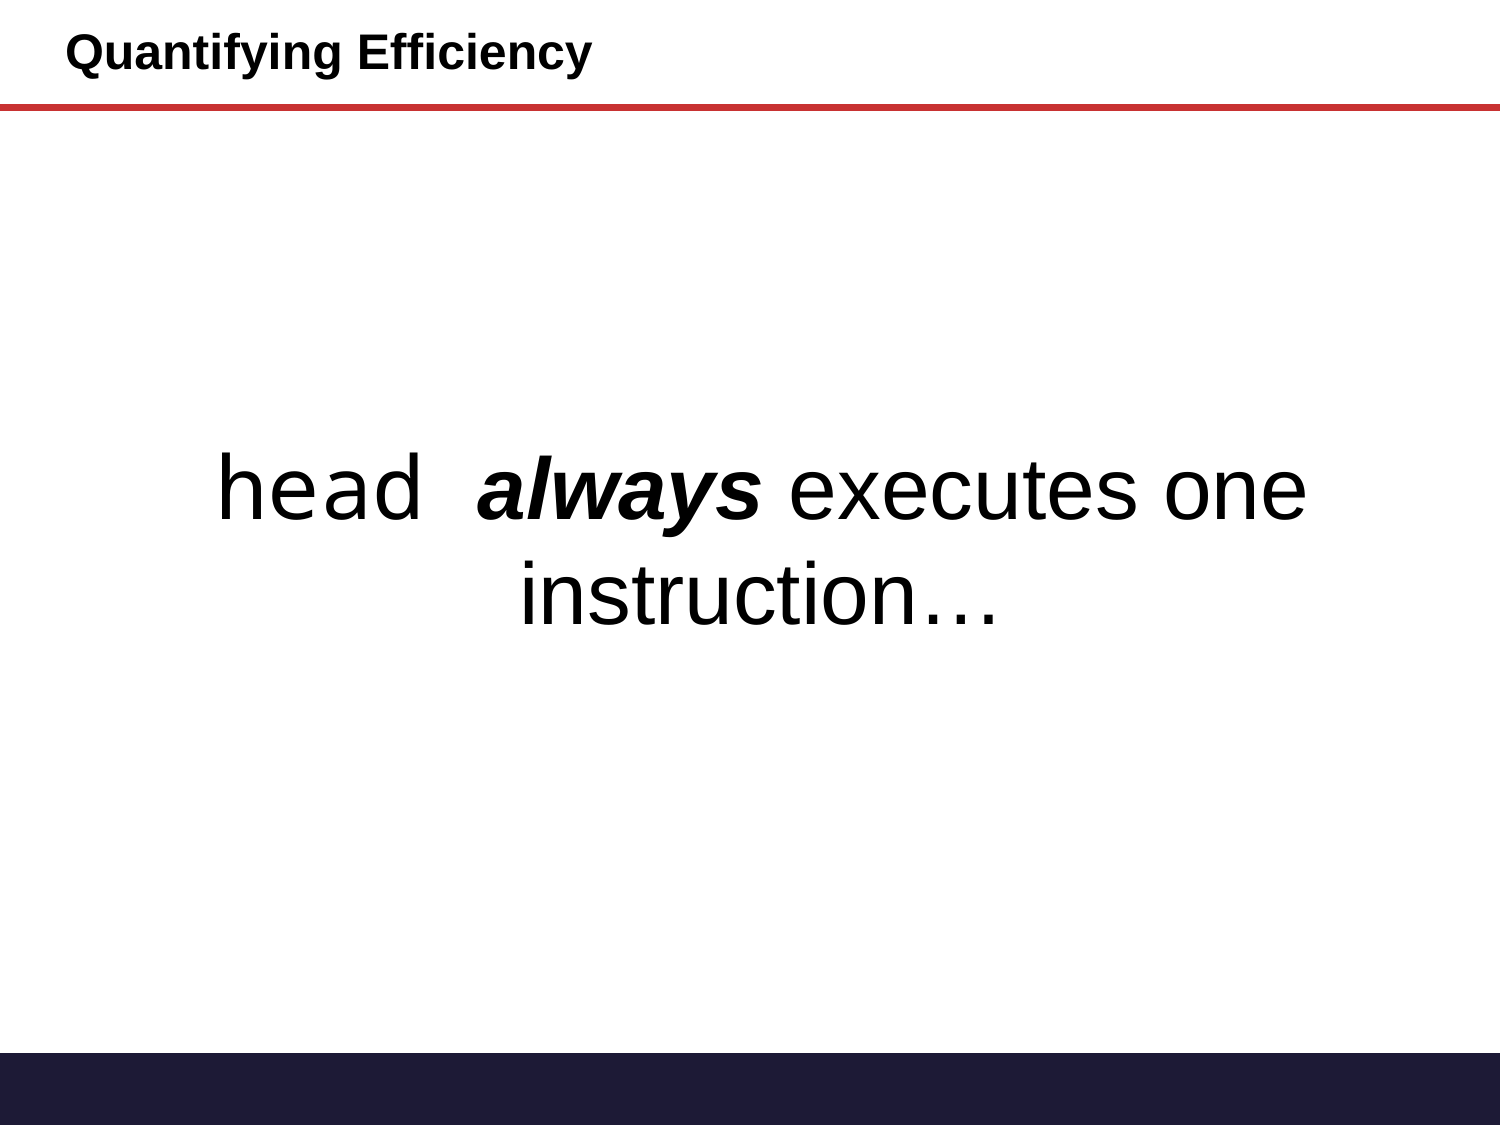

# Quantifying Efficiency
head always executes one instruction…